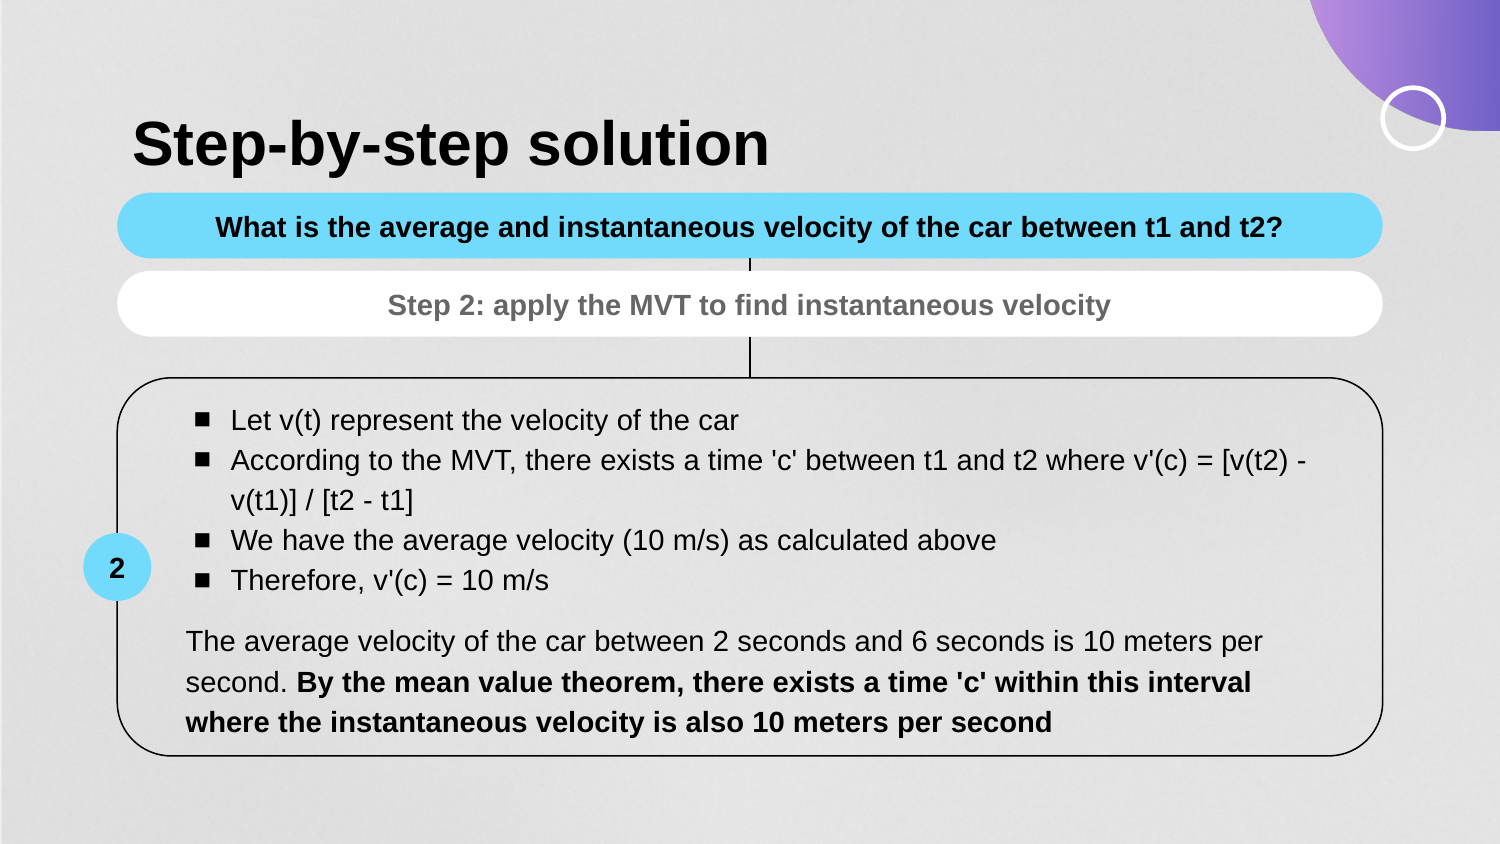

# Step-by-step solution
What is the average and instantaneous velocity of the car between t1 and t2?
Step 2: apply the MVT to find instantaneous velocity

Let v(t) represent the velocity of the car
According to the MVT, there exists a time 'c' between t1 and t2 where v'(c) = [v(t2) - v(t1)] / [t2 - t1]
We have the average velocity (10 m/s) as calculated above
Therefore, v'(c) = 10 m/s
The average velocity of the car between 2 seconds and 6 seconds is 10 meters per second. By the mean value theorem, there exists a time 'c' within this interval where the instantaneous velocity is also 10 meters per second
2